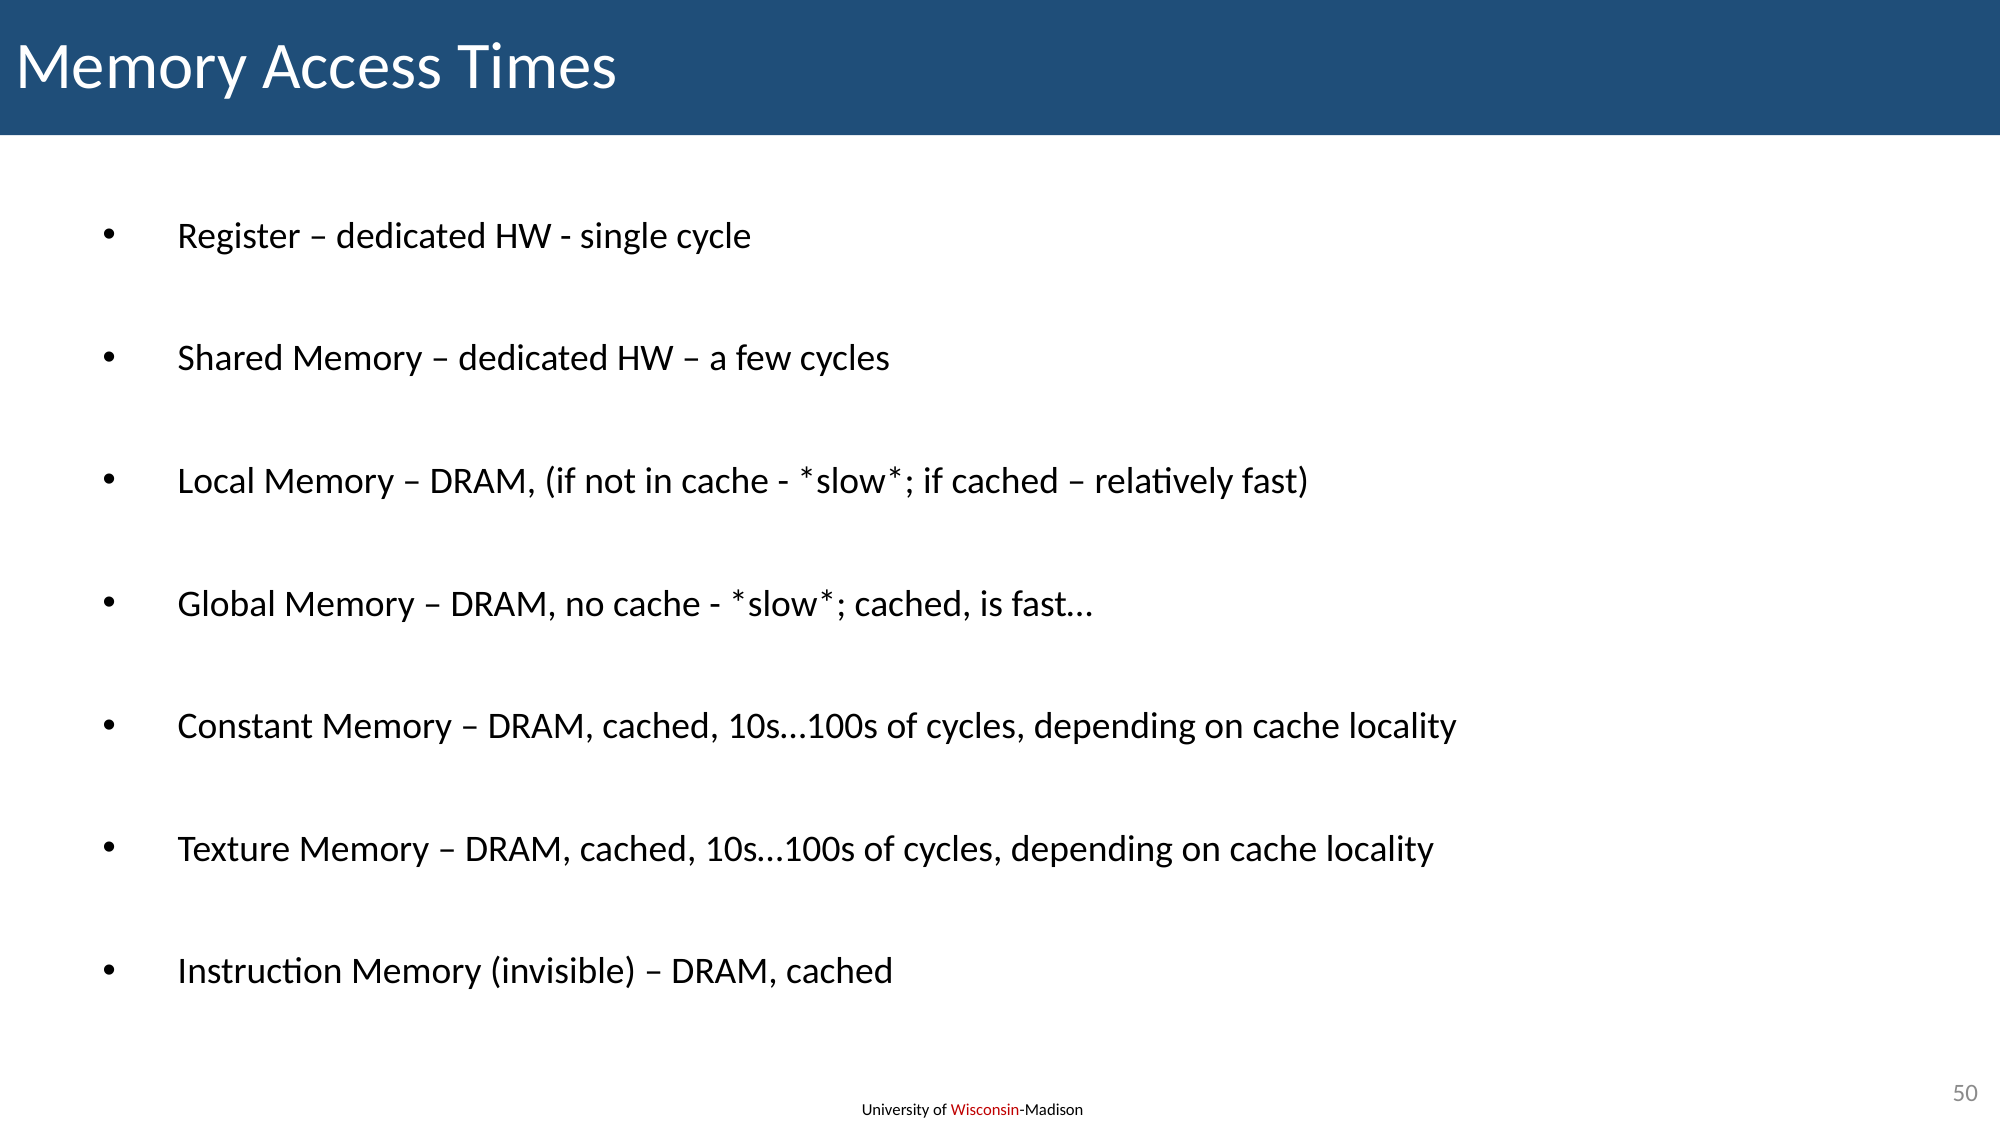

# Memory Access Times
Register – dedicated HW - single cycle

Shared Memory – dedicated HW – a few cycles

Local Memory – DRAM, (if not in cache - *slow*; if cached – relatively fast)

Global Memory – DRAM, no cache - *slow*; cached, is fast…

Constant Memory – DRAM, cached, 10s…100s of cycles, depending on cache locality

Texture Memory – DRAM, cached, 10s…100s of cycles, depending on cache locality

Instruction Memory (invisible) – DRAM, cached
50